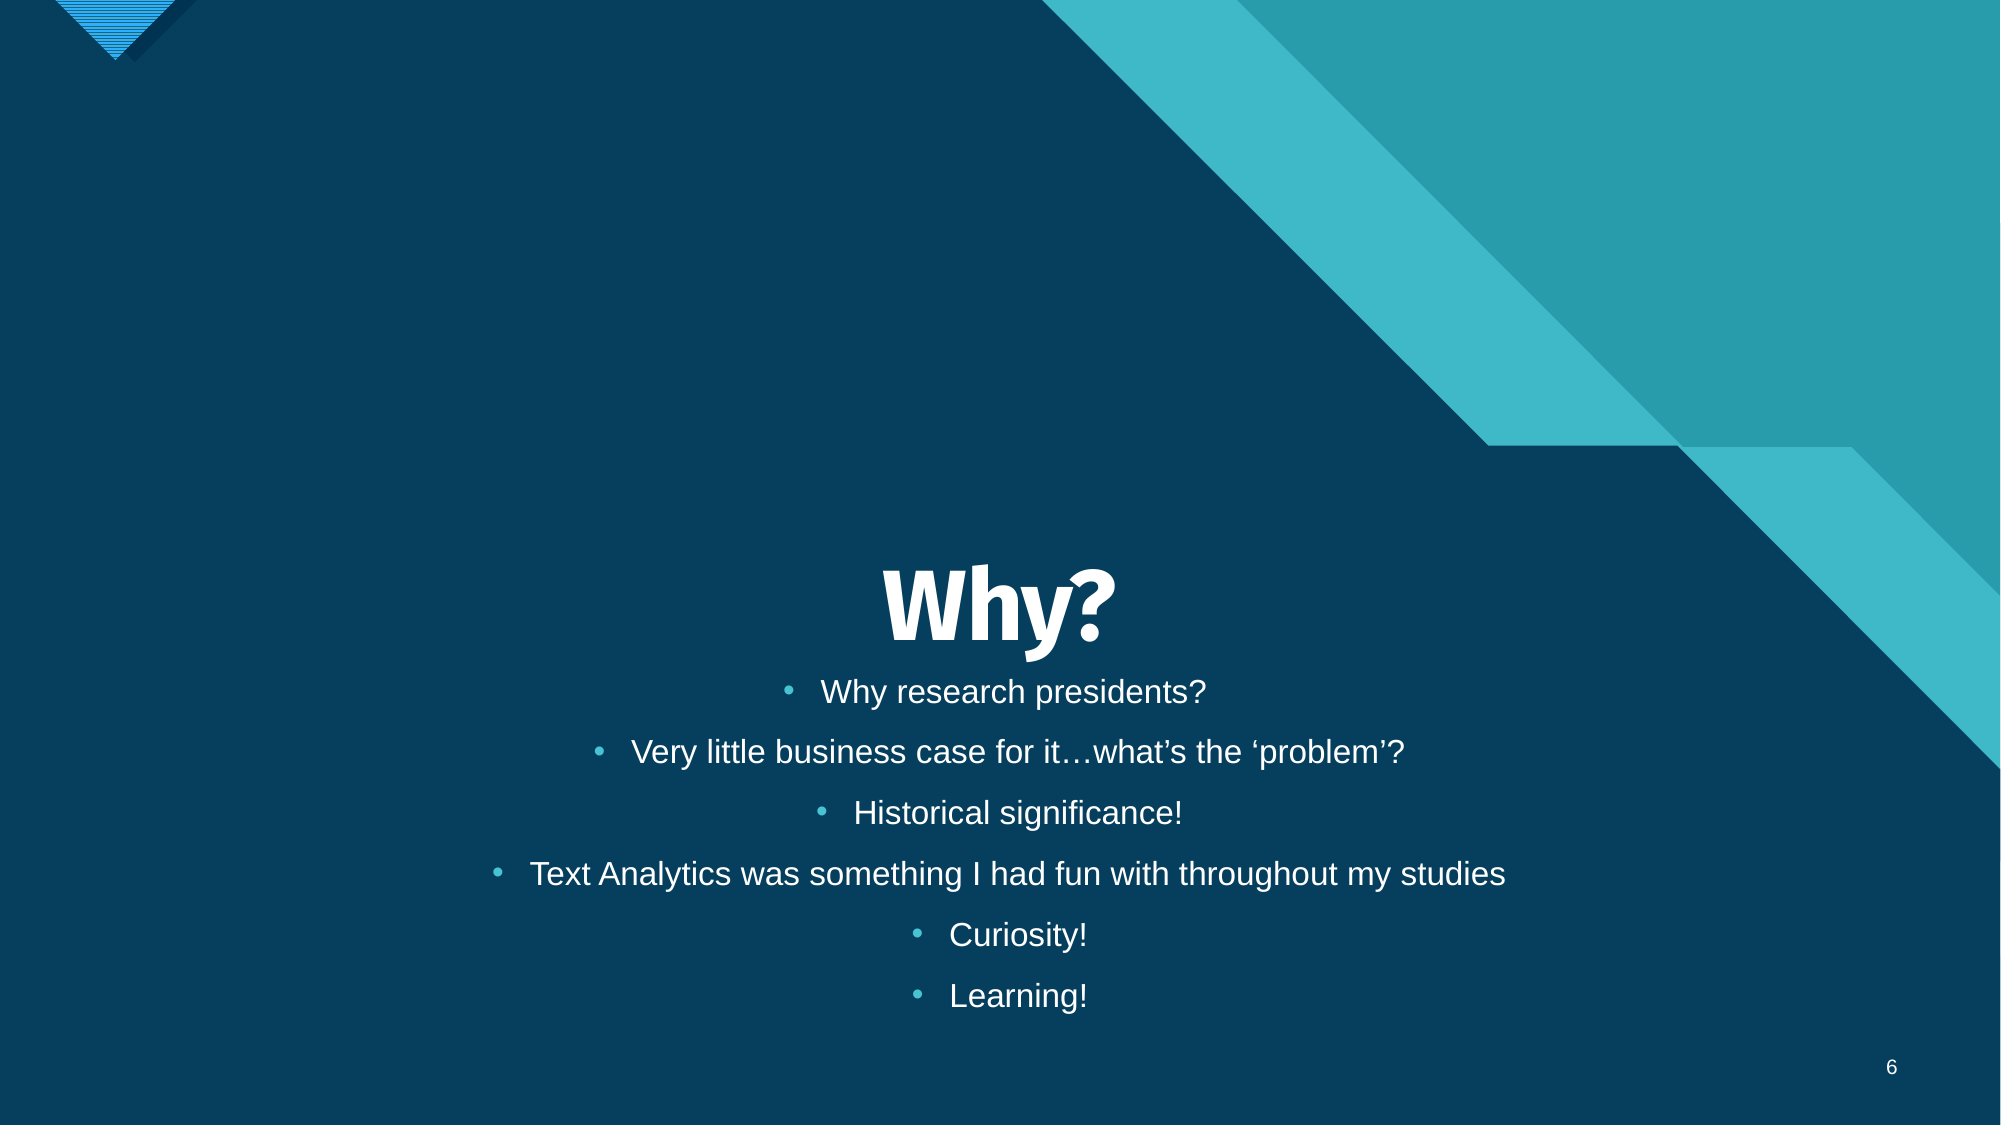

# Why?
Why research presidents?
Very little business case for it…what’s the ‘problem’?
Historical significance!
Text Analytics was something I had fun with throughout my studies
Curiosity!
Learning!

6